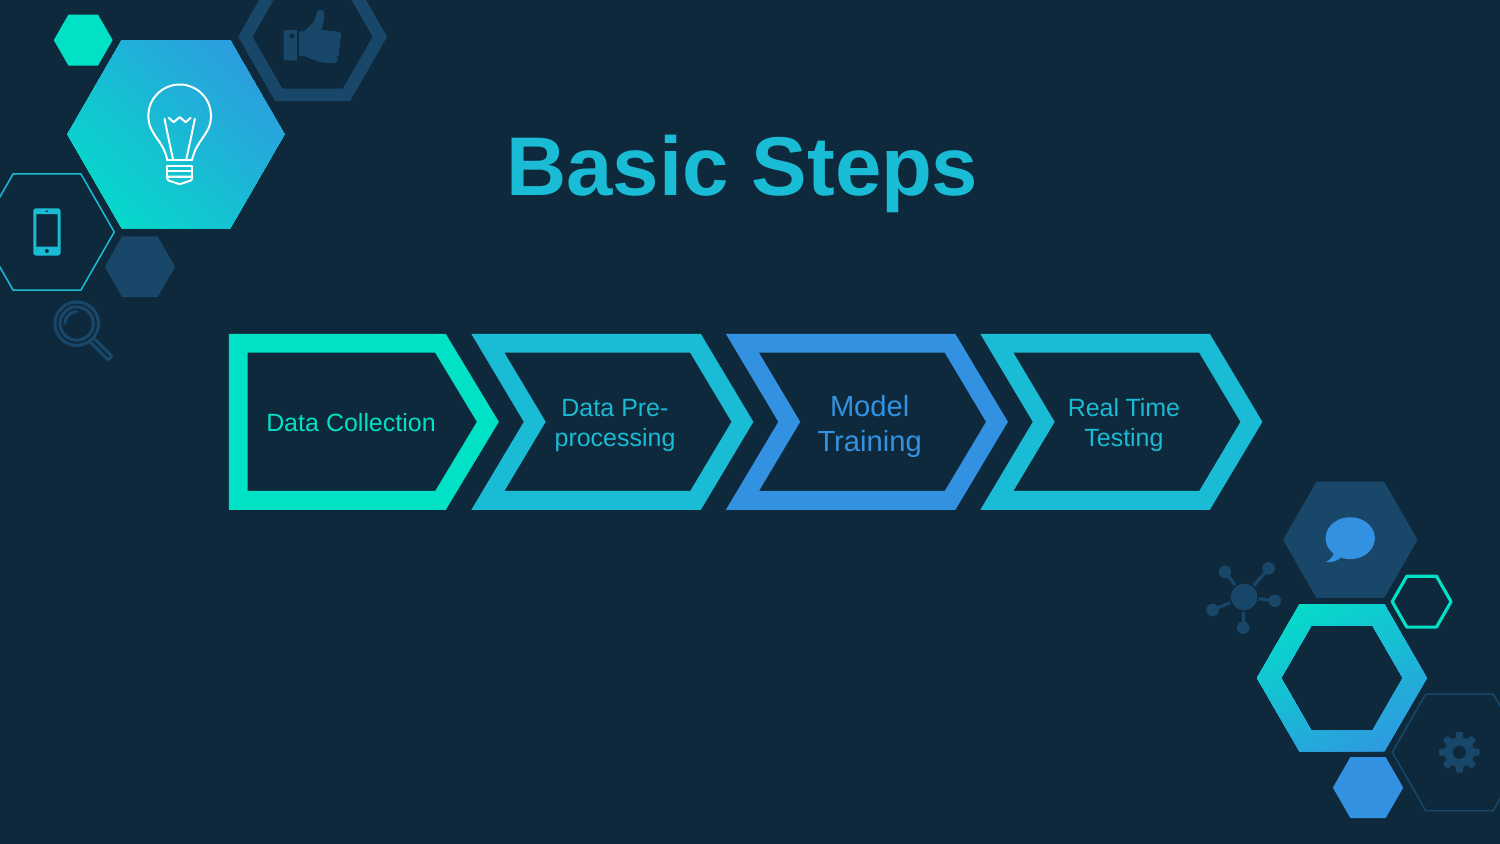

# Basic Steps
Data Collection
Data Pre-processing
Model Training
Real Time Testing